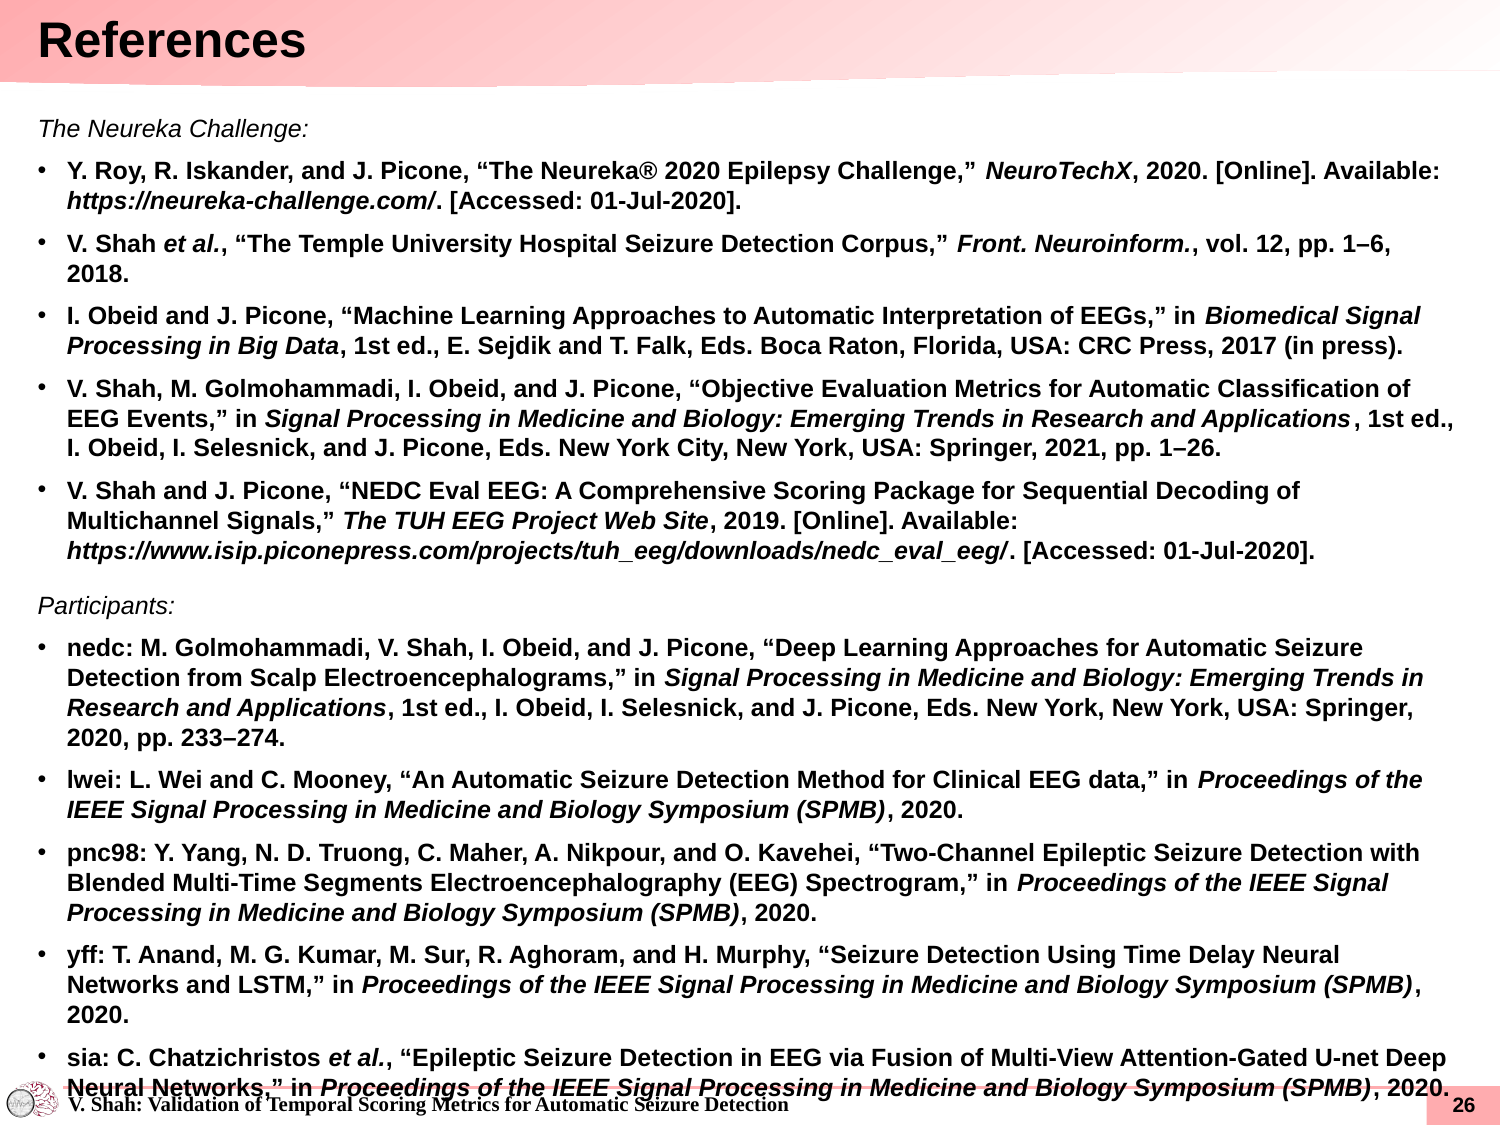

References
The Neureka Challenge:
Y. Roy, R. Iskander, and J. Picone, “The Neureka® 2020 Epilepsy Challenge,” NeuroTechX, 2020. [Online]. Available: https://neureka-challenge.com/. [Accessed: 01-Jul-2020].
V. Shah et al., “The Temple University Hospital Seizure Detection Corpus,” Front. Neuroinform., vol. 12, pp. 1–6, 2018.
I. Obeid and J. Picone, “Machine Learning Approaches to Automatic Interpretation of EEGs,” in Biomedical Signal Processing in Big Data, 1st ed., E. Sejdik and T. Falk, Eds. Boca Raton, Florida, USA: CRC Press, 2017 (in press).
V. Shah, M. Golmohammadi, I. Obeid, and J. Picone, “Objective Evaluation Metrics for Automatic Classification of EEG Events,” in Signal Processing in Medicine and Biology: Emerging Trends in Research and Applications, 1st ed., I. Obeid, I. Selesnick, and J. Picone, Eds. New York City, New York, USA: Springer, 2021, pp. 1–26.
V. Shah and J. Picone, “NEDC Eval EEG: A Comprehensive Scoring Package for Sequential Decoding of Multichannel Signals,” The TUH EEG Project Web Site, 2019. [Online]. Available: https://www.isip.piconepress.com/projects/tuh_eeg/downloads/nedc_eval_eeg/. [Accessed: 01-Jul-2020].
Participants:
nedc: M. Golmohammadi, V. Shah, I. Obeid, and J. Picone, “Deep Learning Approaches for Automatic Seizure Detection from Scalp Electroencephalograms,” in Signal Processing in Medicine and Biology: Emerging Trends in Research and Applications, 1st ed., I. Obeid, I. Selesnick, and J. Picone, Eds. New York, New York, USA: Springer, 2020, pp. 233–274.
lwei: L. Wei and C. Mooney, “An Automatic Seizure Detection Method for Clinical EEG data,” in Proceedings of the IEEE Signal Processing in Medicine and Biology Symposium (SPMB), 2020.
pnc98: Y. Yang, N. D. Truong, C. Maher, A. Nikpour, and O. Kavehei, “Two-Channel Epileptic Seizure Detection with Blended Multi-Time Segments Electroencephalography (EEG) Spectrogram,” in Proceedings of the IEEE Signal Processing in Medicine and Biology Symposium (SPMB), 2020.
yff: T. Anand, M. G. Kumar, M. Sur, R. Aghoram, and H. Murphy, “Seizure Detection Using Time Delay Neural Networks and LSTM,” in Proceedings of the IEEE Signal Processing in Medicine and Biology Symposium (SPMB), 2020.
sia: C. Chatzichristos et al., “Epileptic Seizure Detection in EEG via Fusion of Multi-View Attention-Gated U-net Deep Neural Networks,” in Proceedings of the IEEE Signal Processing in Medicine and Biology Symposium (SPMB), 2020.